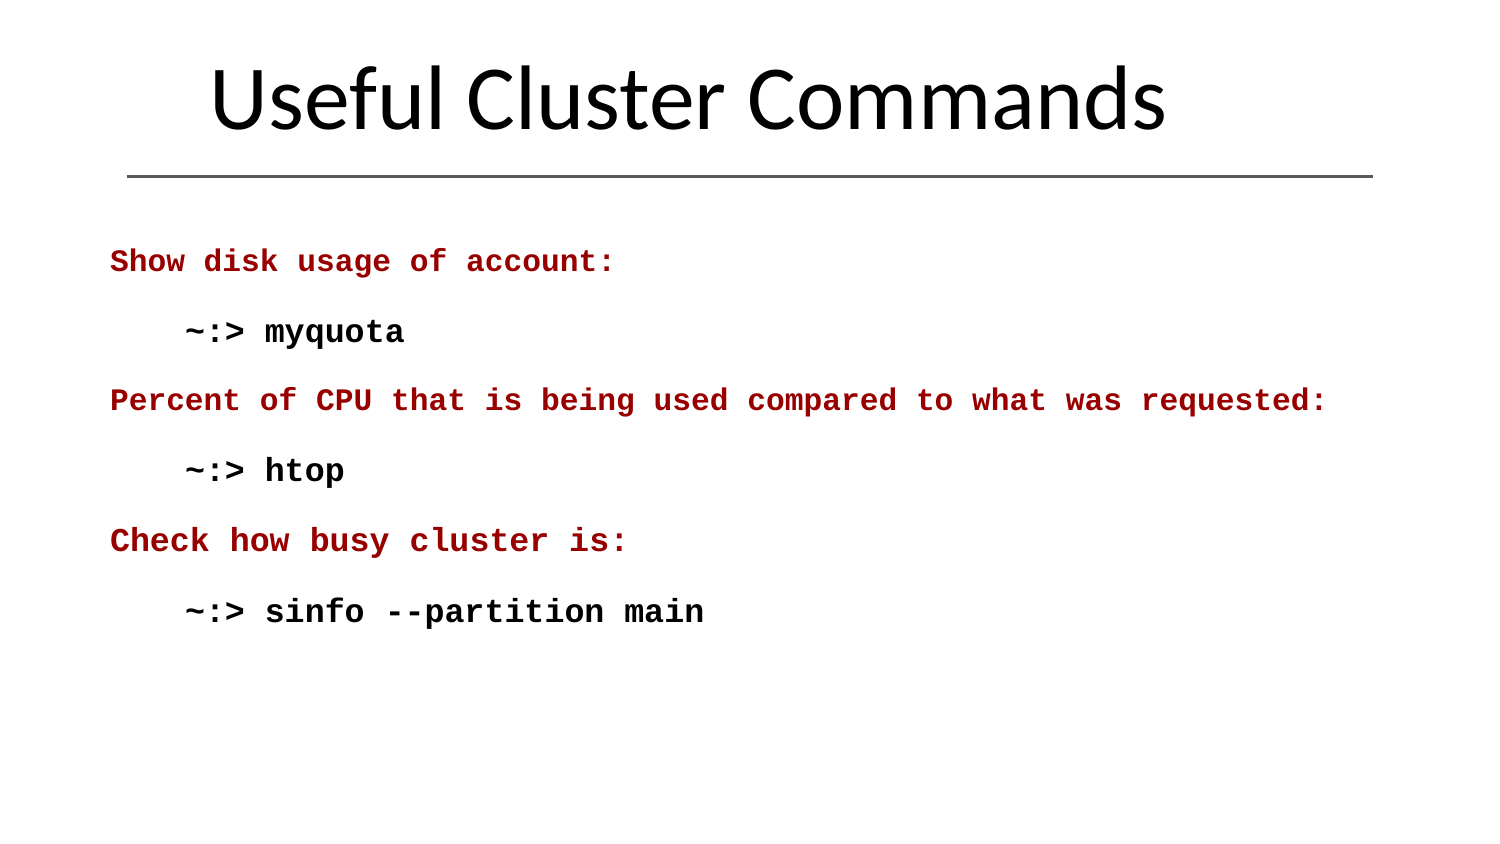

# Useful Cluster Commands
Show disk usage of account:
~:> myquota
Percent of CPU that is being used compared to what was requested:
~:> htop
Check how busy cluster is:
~:> sinfo --partition main